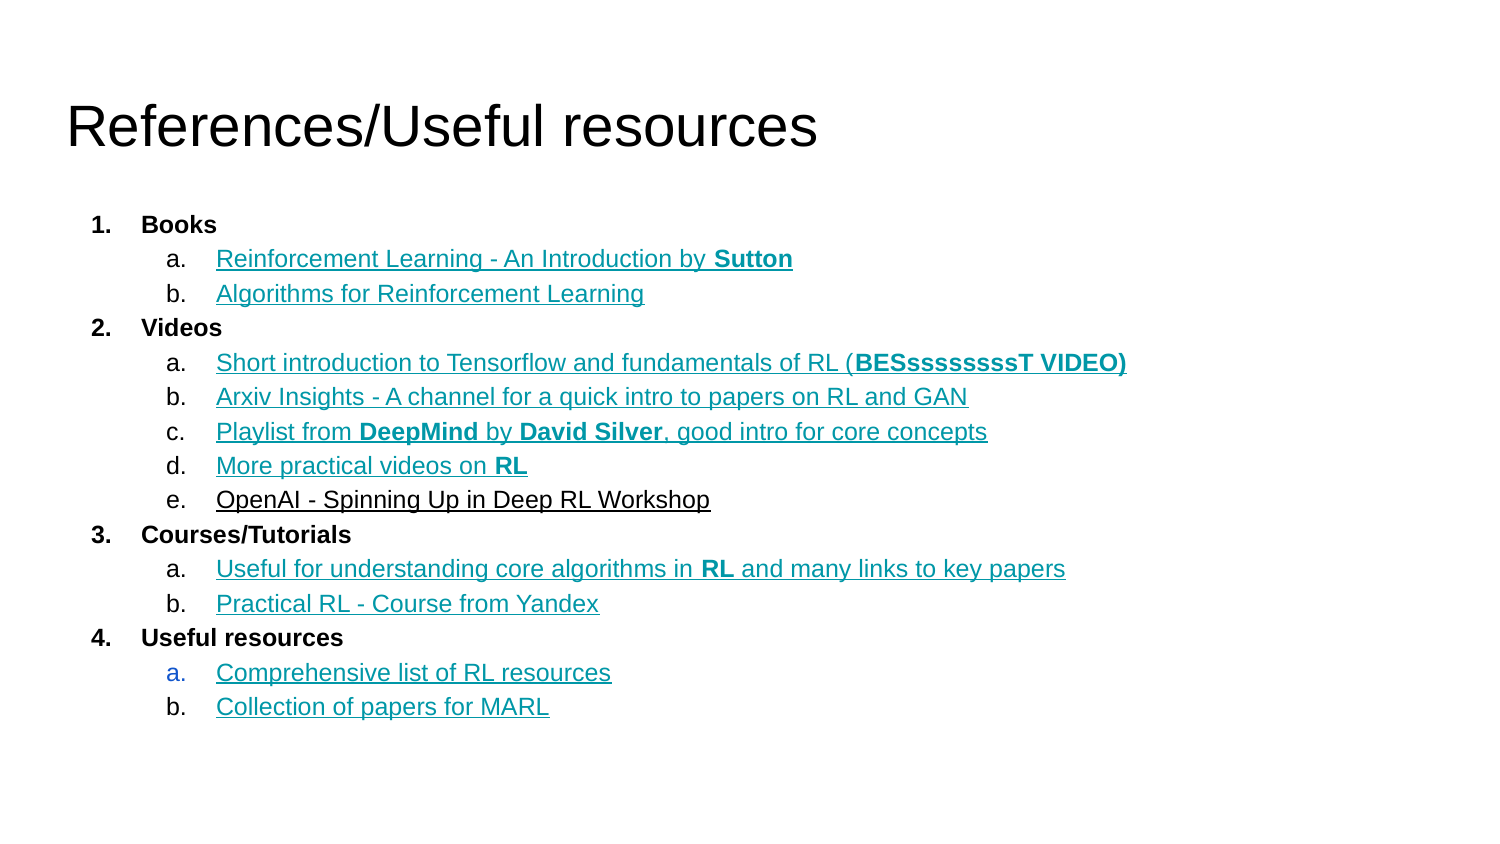

# References/Useful resources
Books
Reinforcement Learning - An Introduction by Sutton
Algorithms for Reinforcement Learning
Videos
Short introduction to Tensorflow and fundamentals of RL (BESssssssssT VIDEO)
Arxiv Insights - A channel for a quick intro to papers on RL and GAN
Playlist from DeepMind by David Silver, good intro for core concepts
More practical videos on RL
OpenAI - Spinning Up in Deep RL Workshop
Courses/Tutorials
Useful for understanding core algorithms in RL and many links to key papers
Practical RL - Course from Yandex
Useful resources
Comprehensive list of RL resources
Collection of papers for MARL